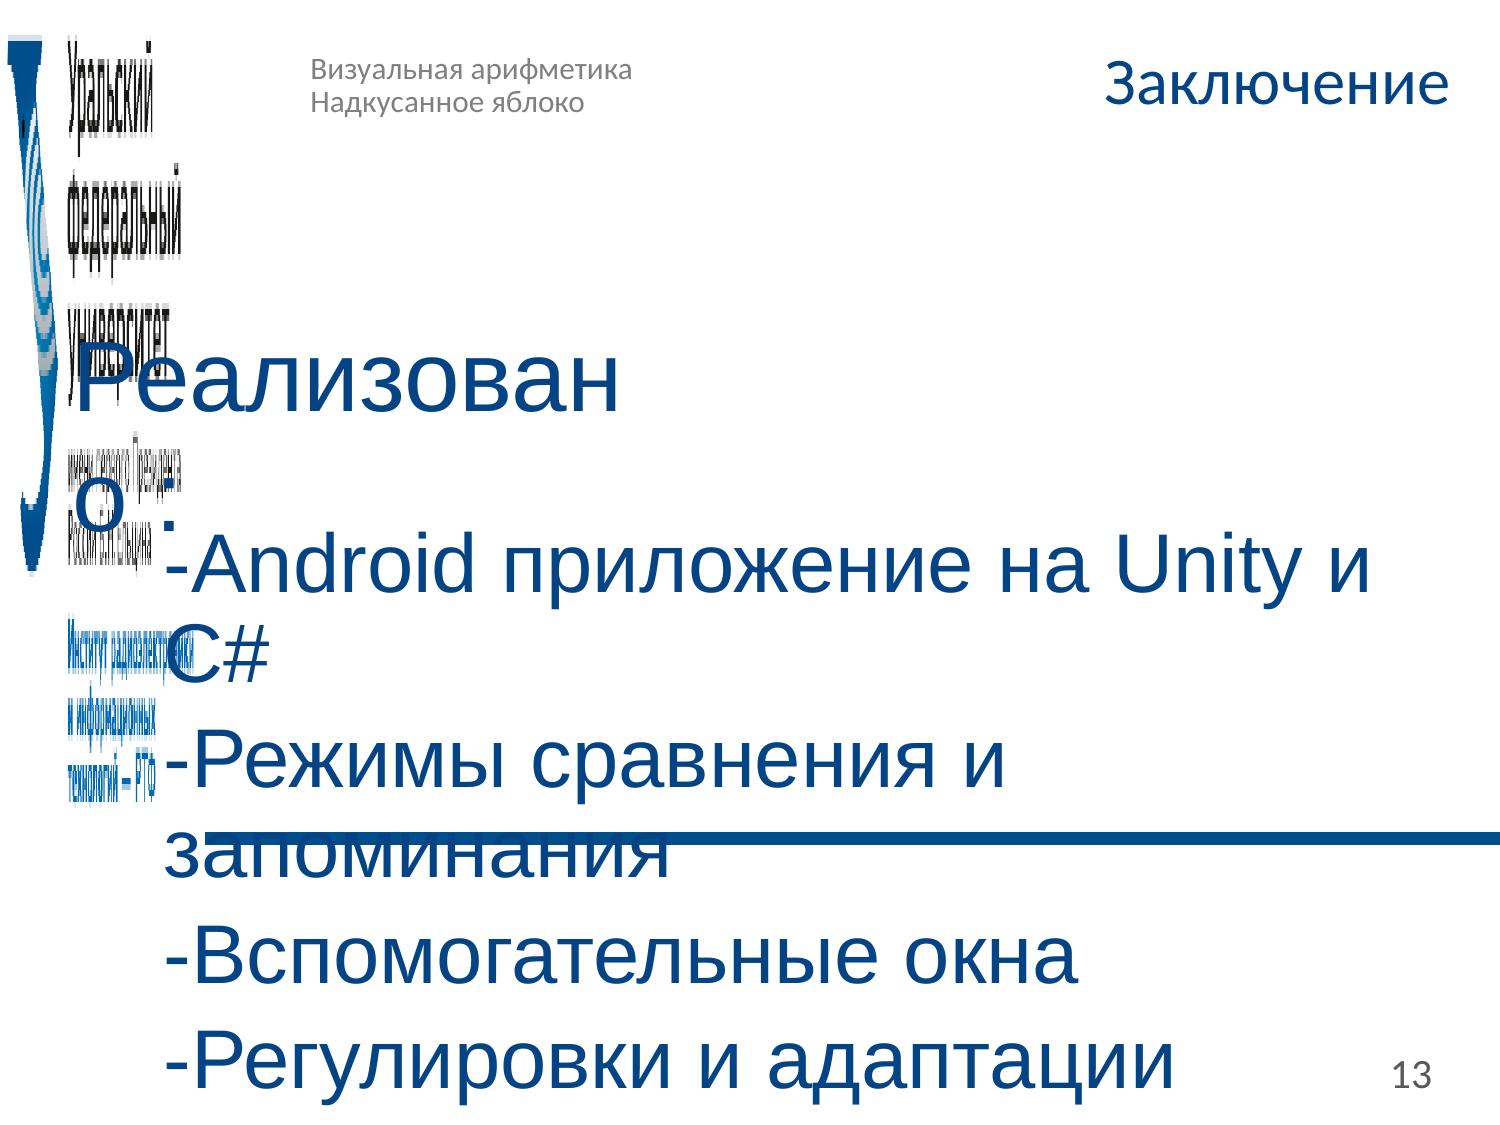

# Заключение
Визуальная арифметика
Надкусанное яблоко

Реализовано :

-Android приложение на Unity и C#
-Режимы сравнения и запоминания
-Вспомогательные окна
-Регулировки и адаптации

13